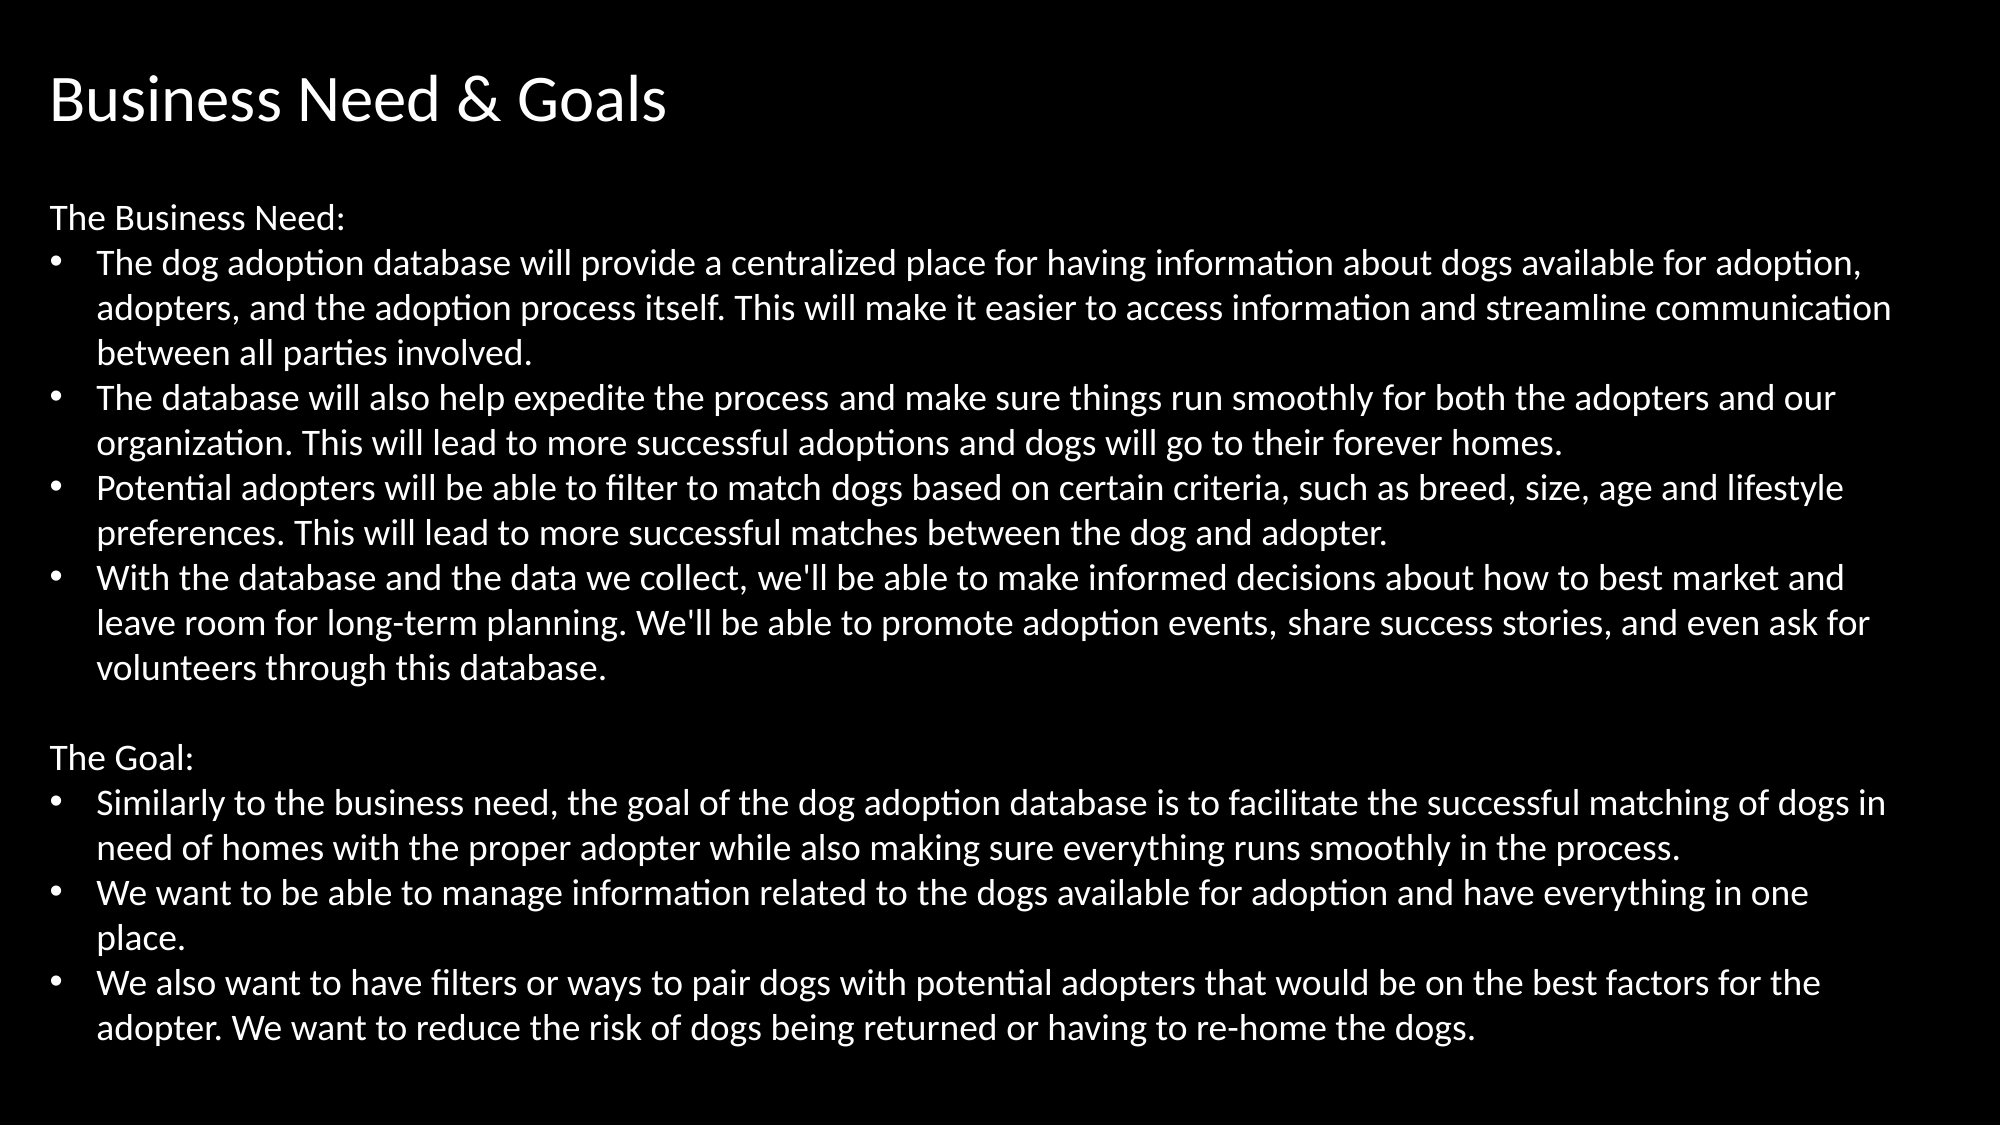

Business Need & Goals
The Business Need:
The dog adoption database will provide a centralized place for having information about dogs available for adoption, adopters, and the adoption process itself. This will make it easier to access information and streamline communication between all parties involved.
The database will also help expedite the process and make sure things run smoothly for both the adopters and our organization. This will lead to more successful adoptions and dogs will go to their forever homes.
Potential adopters will be able to filter to match dogs based on certain criteria, such as breed, size, age and lifestyle preferences. This will lead to more successful matches between the dog and adopter.
With the database and the data we collect, we'll be able to make informed decisions about how to best market and leave room for long-term planning. We'll be able to promote adoption events, share success stories, and even ask for volunteers through this database.

The Goal:
Similarly to the business need, the goal of the dog adoption database is to facilitate the successful matching of dogs in need of homes with the proper adopter while also making sure everything runs smoothly in the process.
We want to be able to manage information related to the dogs available for adoption and have everything in one place.
We also want to have filters or ways to pair dogs with potential adopters that would be on the best factors for the adopter. We want to reduce the risk of dogs being returned or having to re-home the dogs.